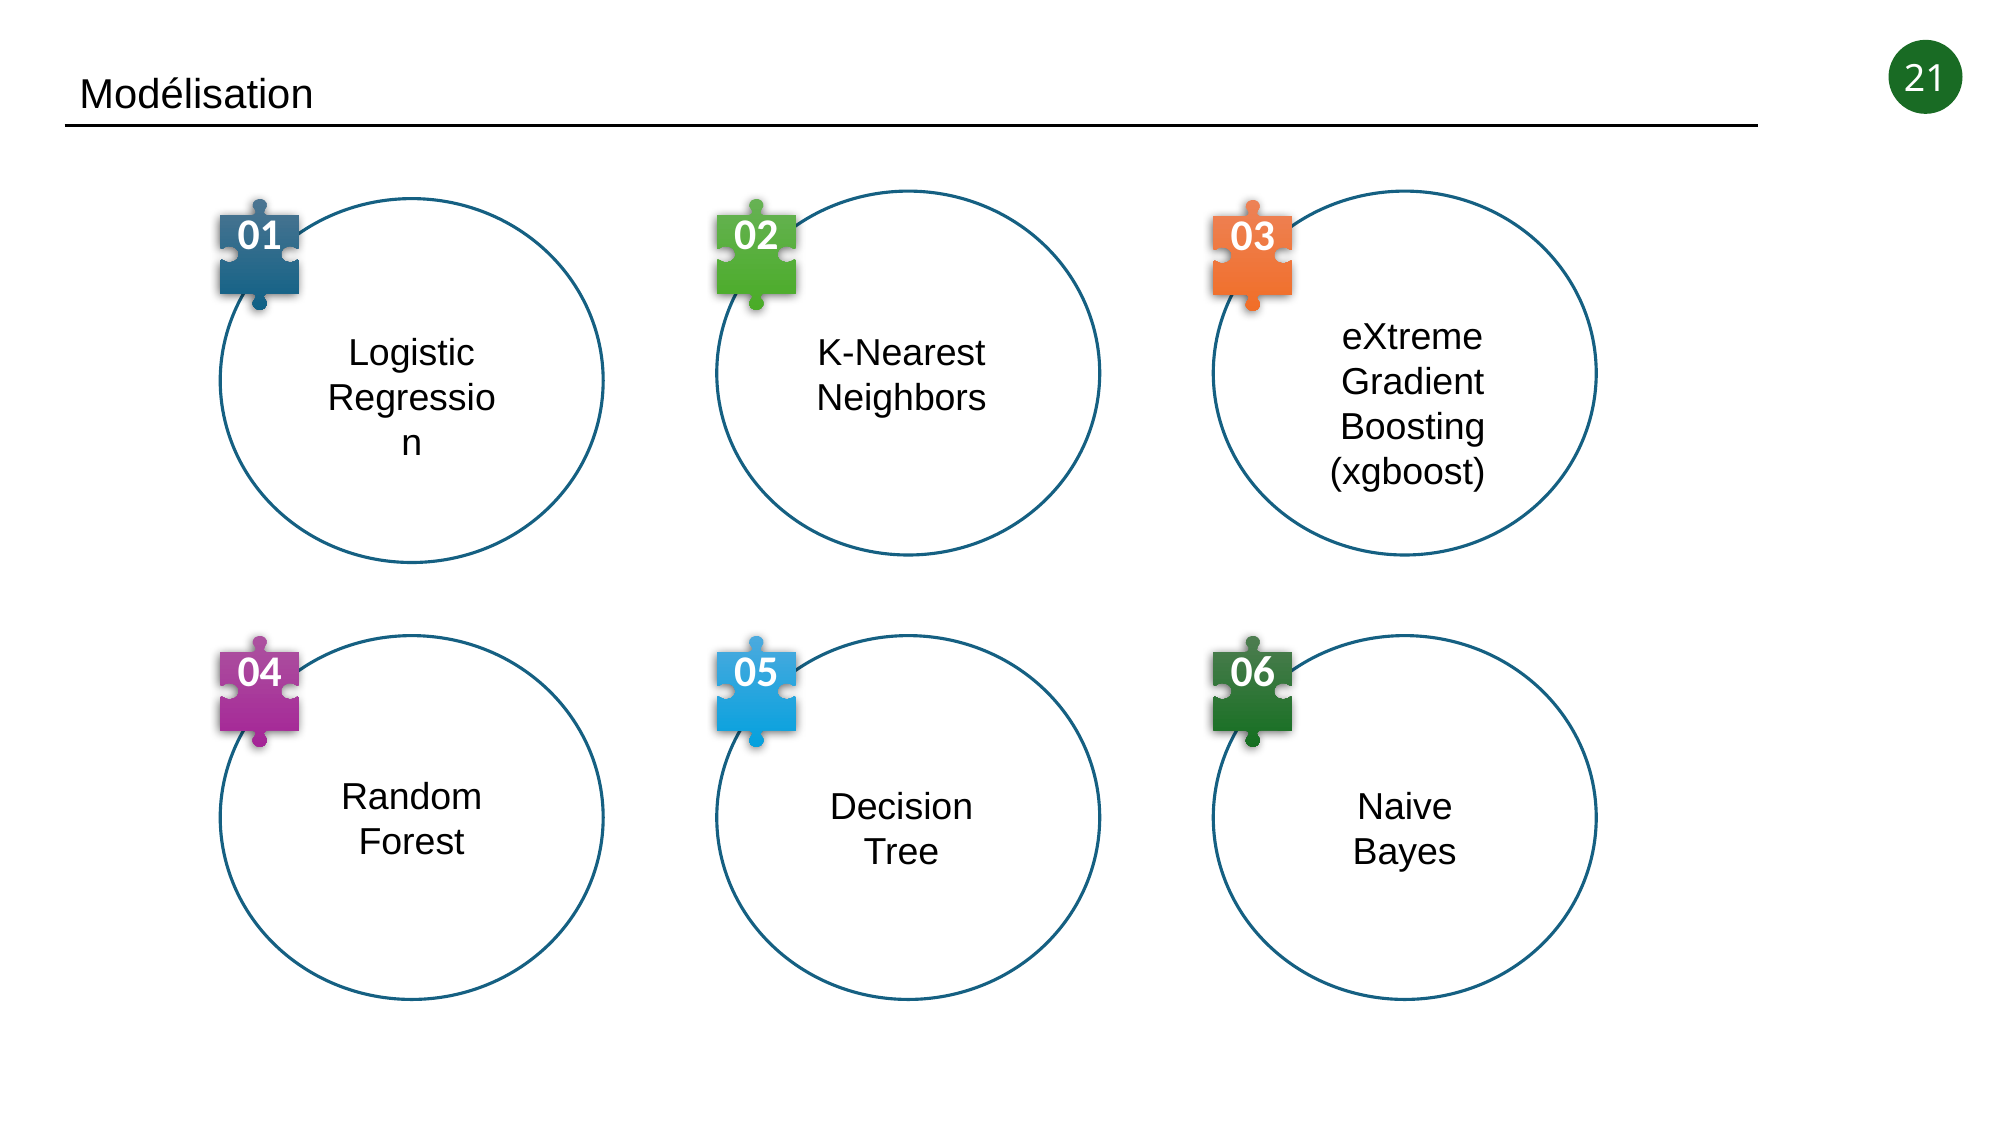

21
Modélisation

01
02

03
eXtreme Gradient Boosting (xgboost)
K-Nearest Neighbors
Logistic Regression
04
05

06

Random Forest
Naive Bayes
Decision Tree